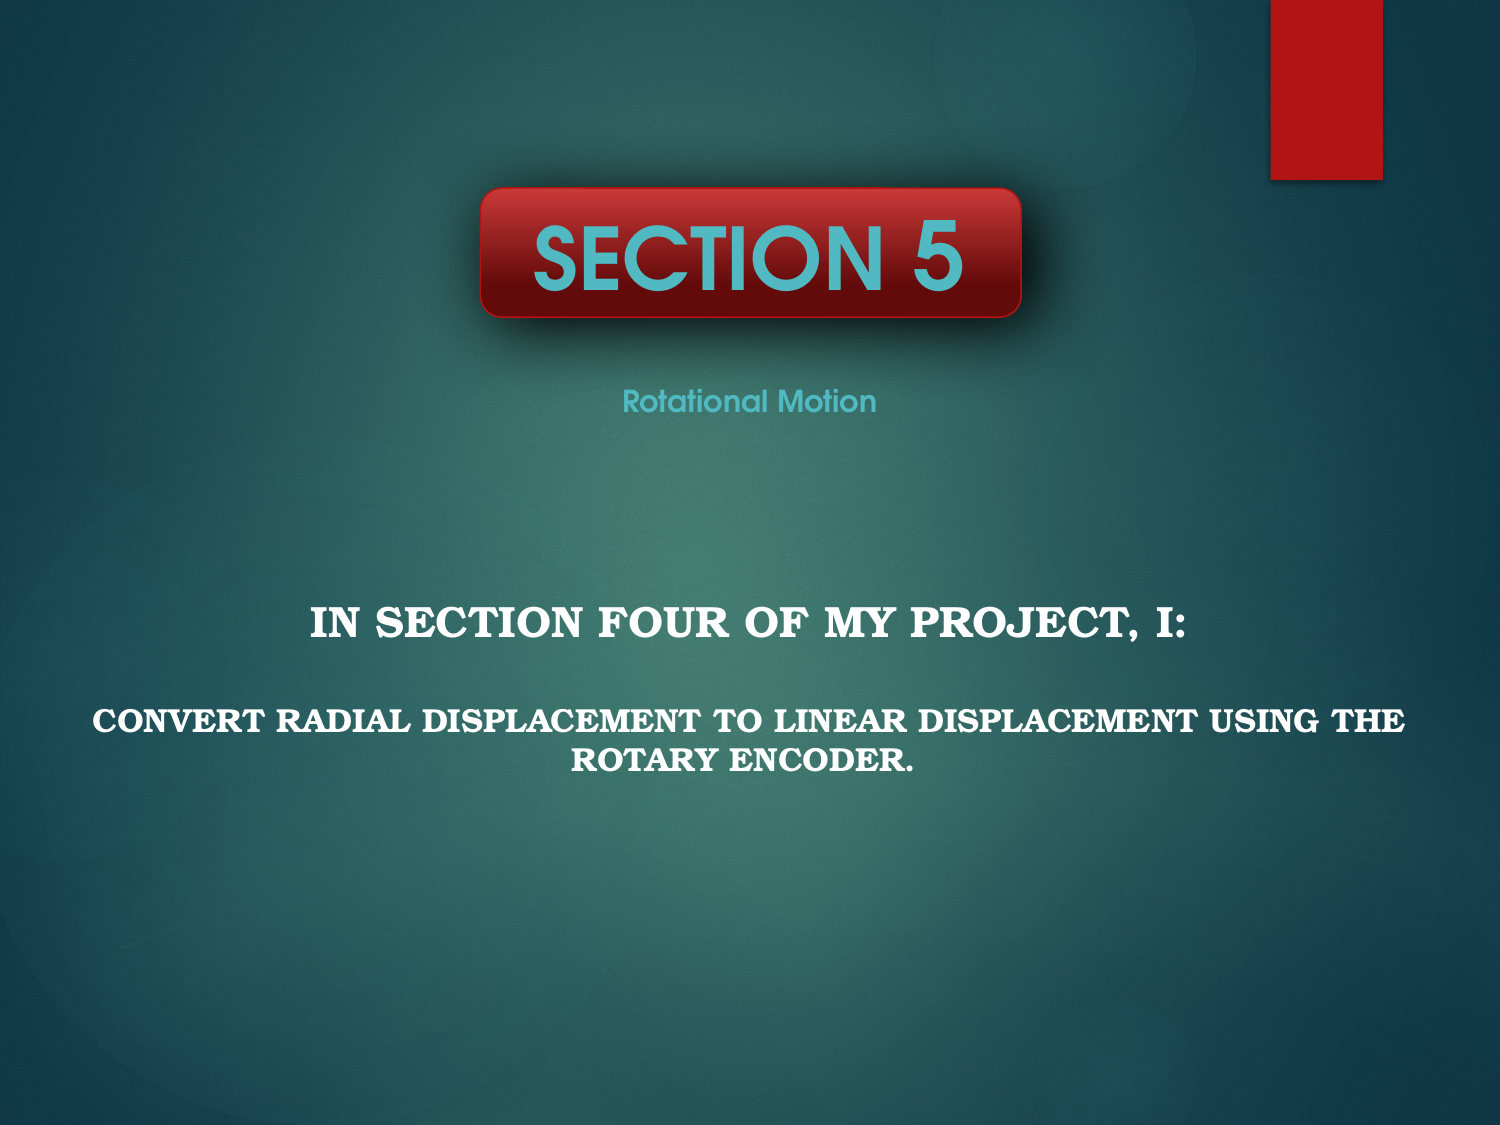

SECTION 5

# Rotational Motion
In section Four of my project, I:

convert radial displacement to linear displacement using the rotary encoder.